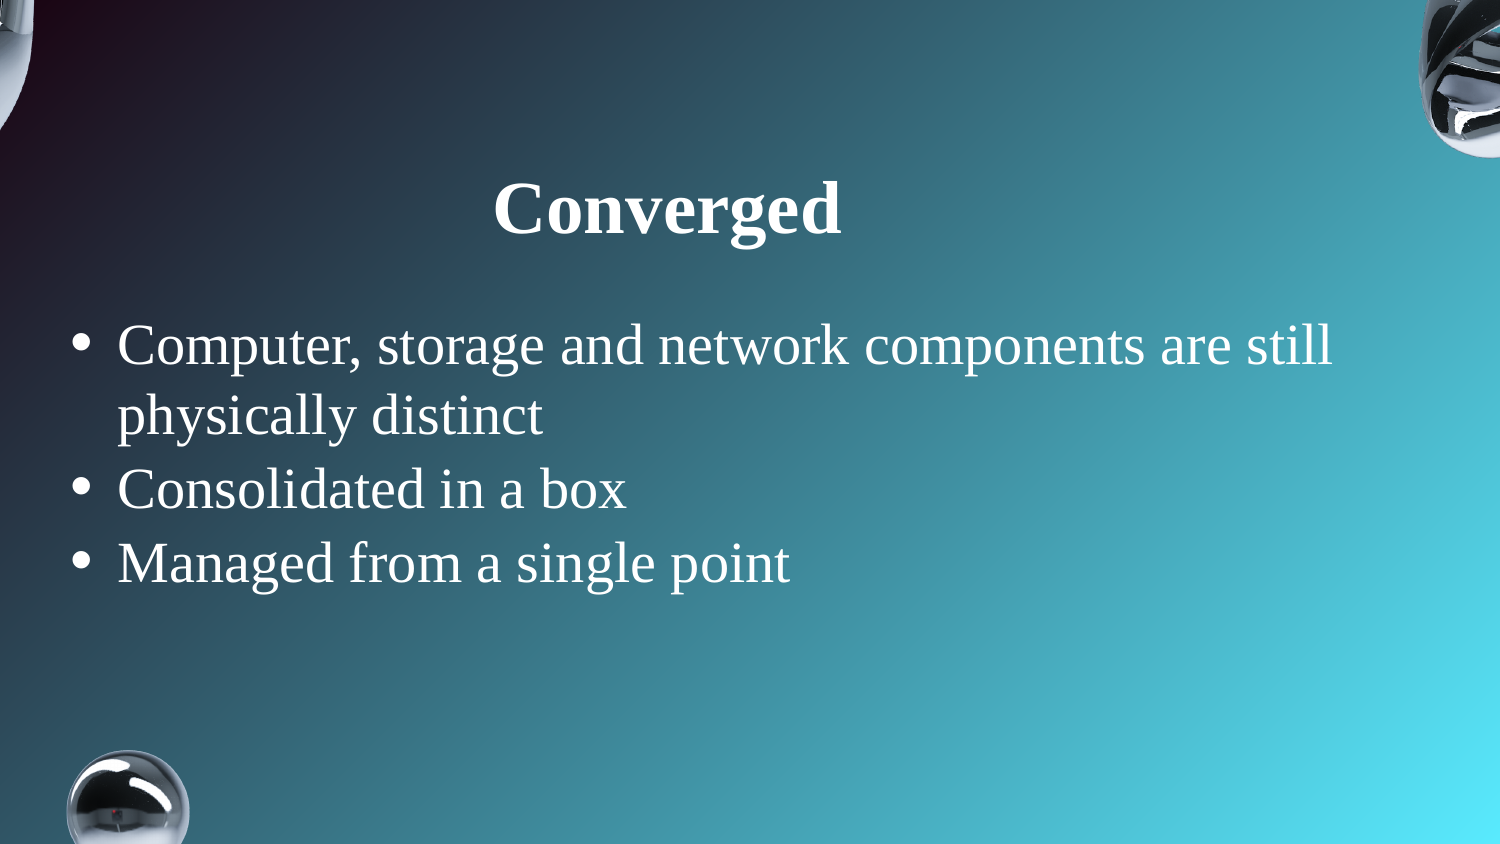

# Converged
Computer, storage and network components are still physically distinct
Consolidated in a box
Managed from a single point